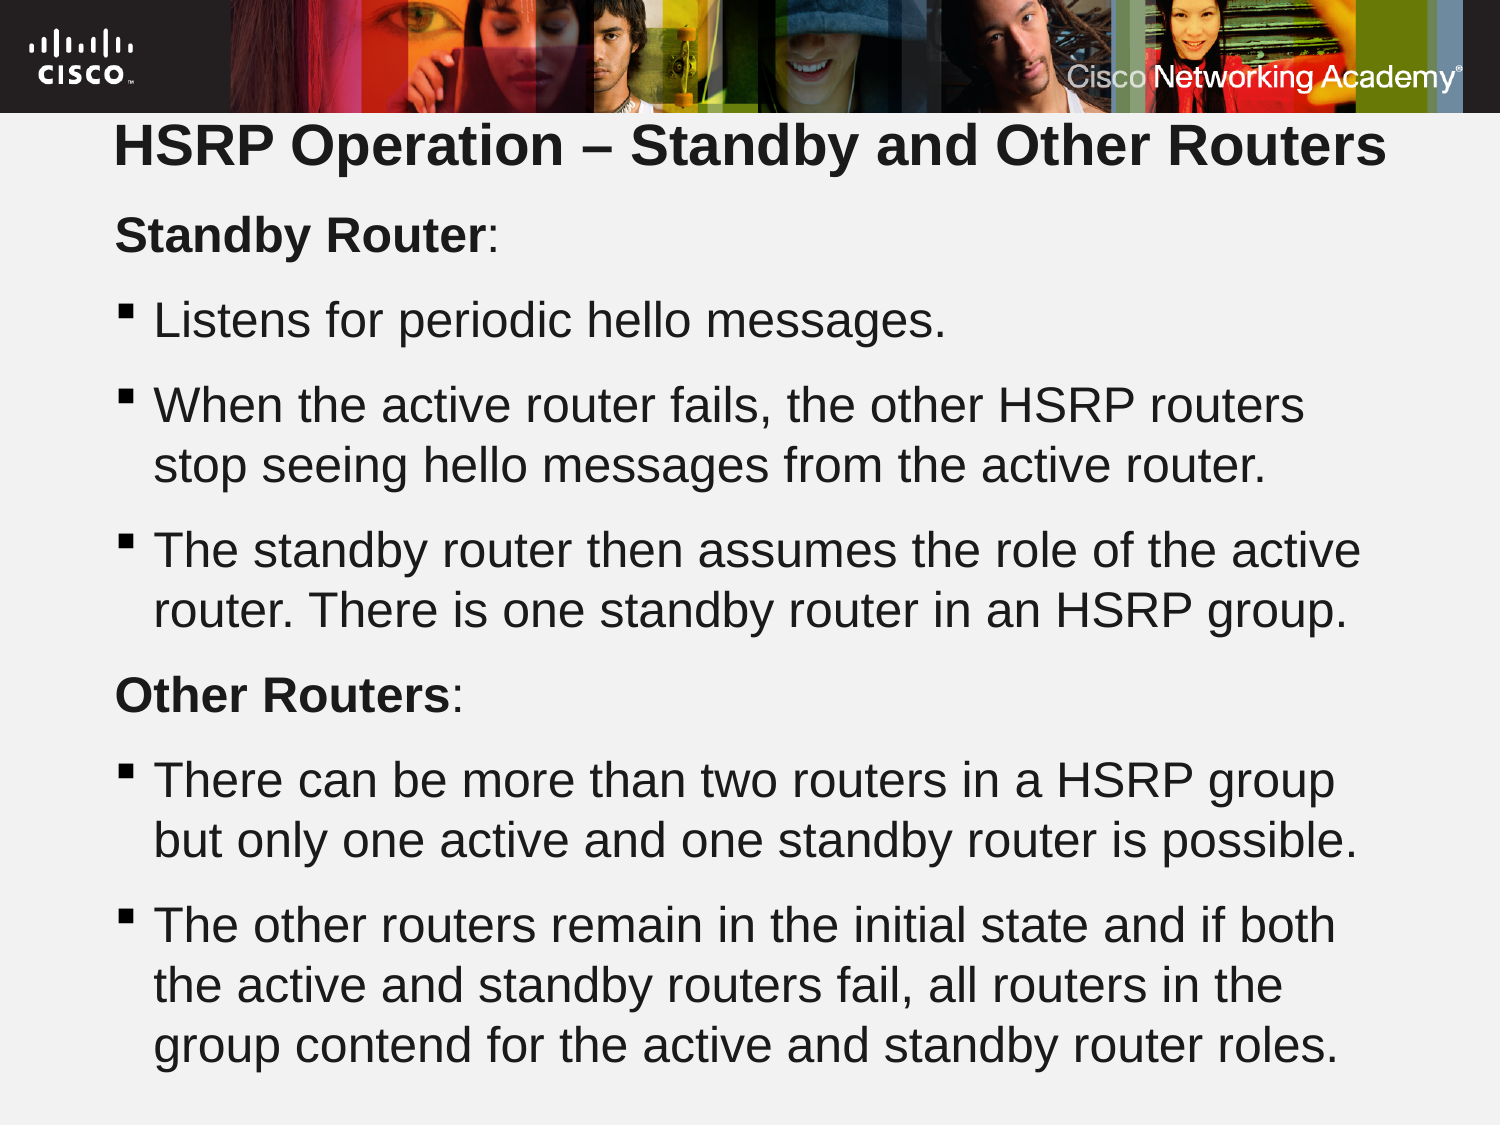

# HSRP Operation – Standby and Other Routers
Standby Router:
Listens for periodic hello messages.
When the active router fails, the other HSRP routers stop seeing hello messages from the active router.
The standby router then assumes the role of the active router. There is one standby router in an HSRP group.
Other Routers:
There can be more than two routers in a HSRP group but only one active and one standby router is possible.
The other routers remain in the initial state and if both the active and standby routers fail, all routers in the group contend for the active and standby router roles.